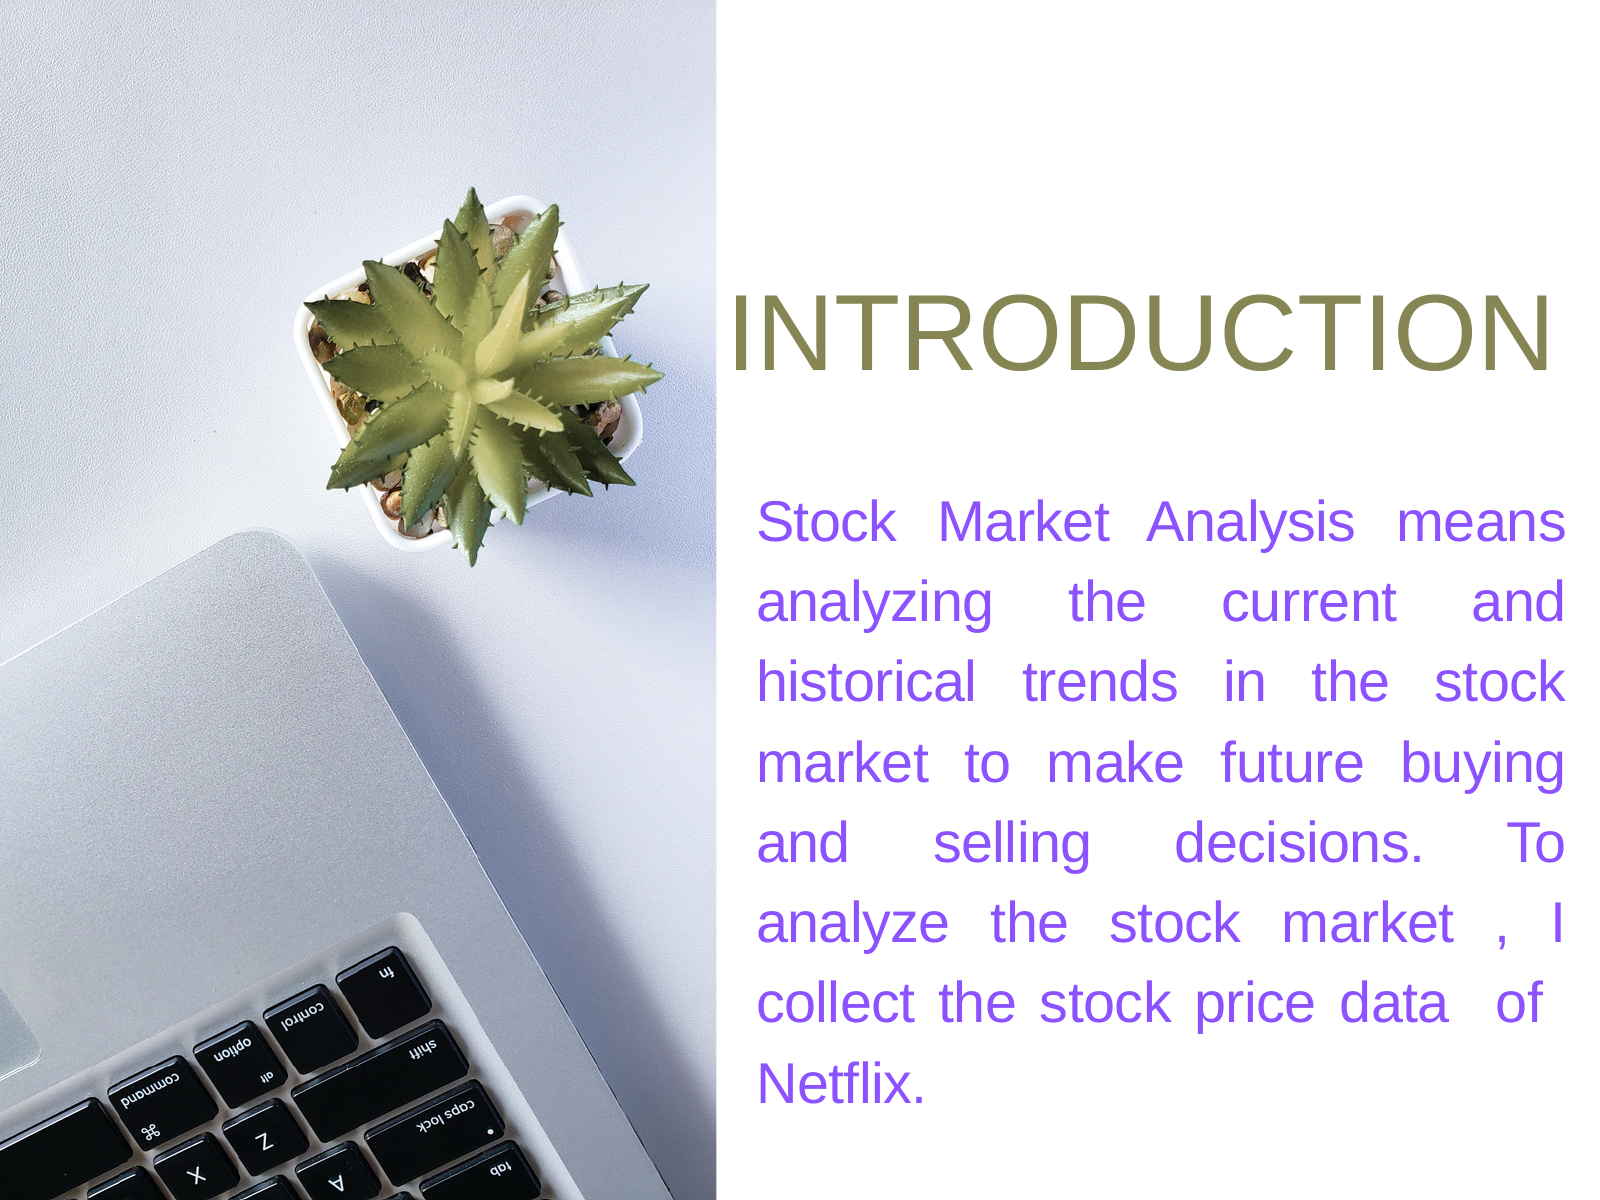

INTRODUCTION
Stock Market Analysis means analyzing the current and historical trends in the stock market to make future buying and selling decisions. To analyze the stock market , I collect the stock price data  of  Netflix.